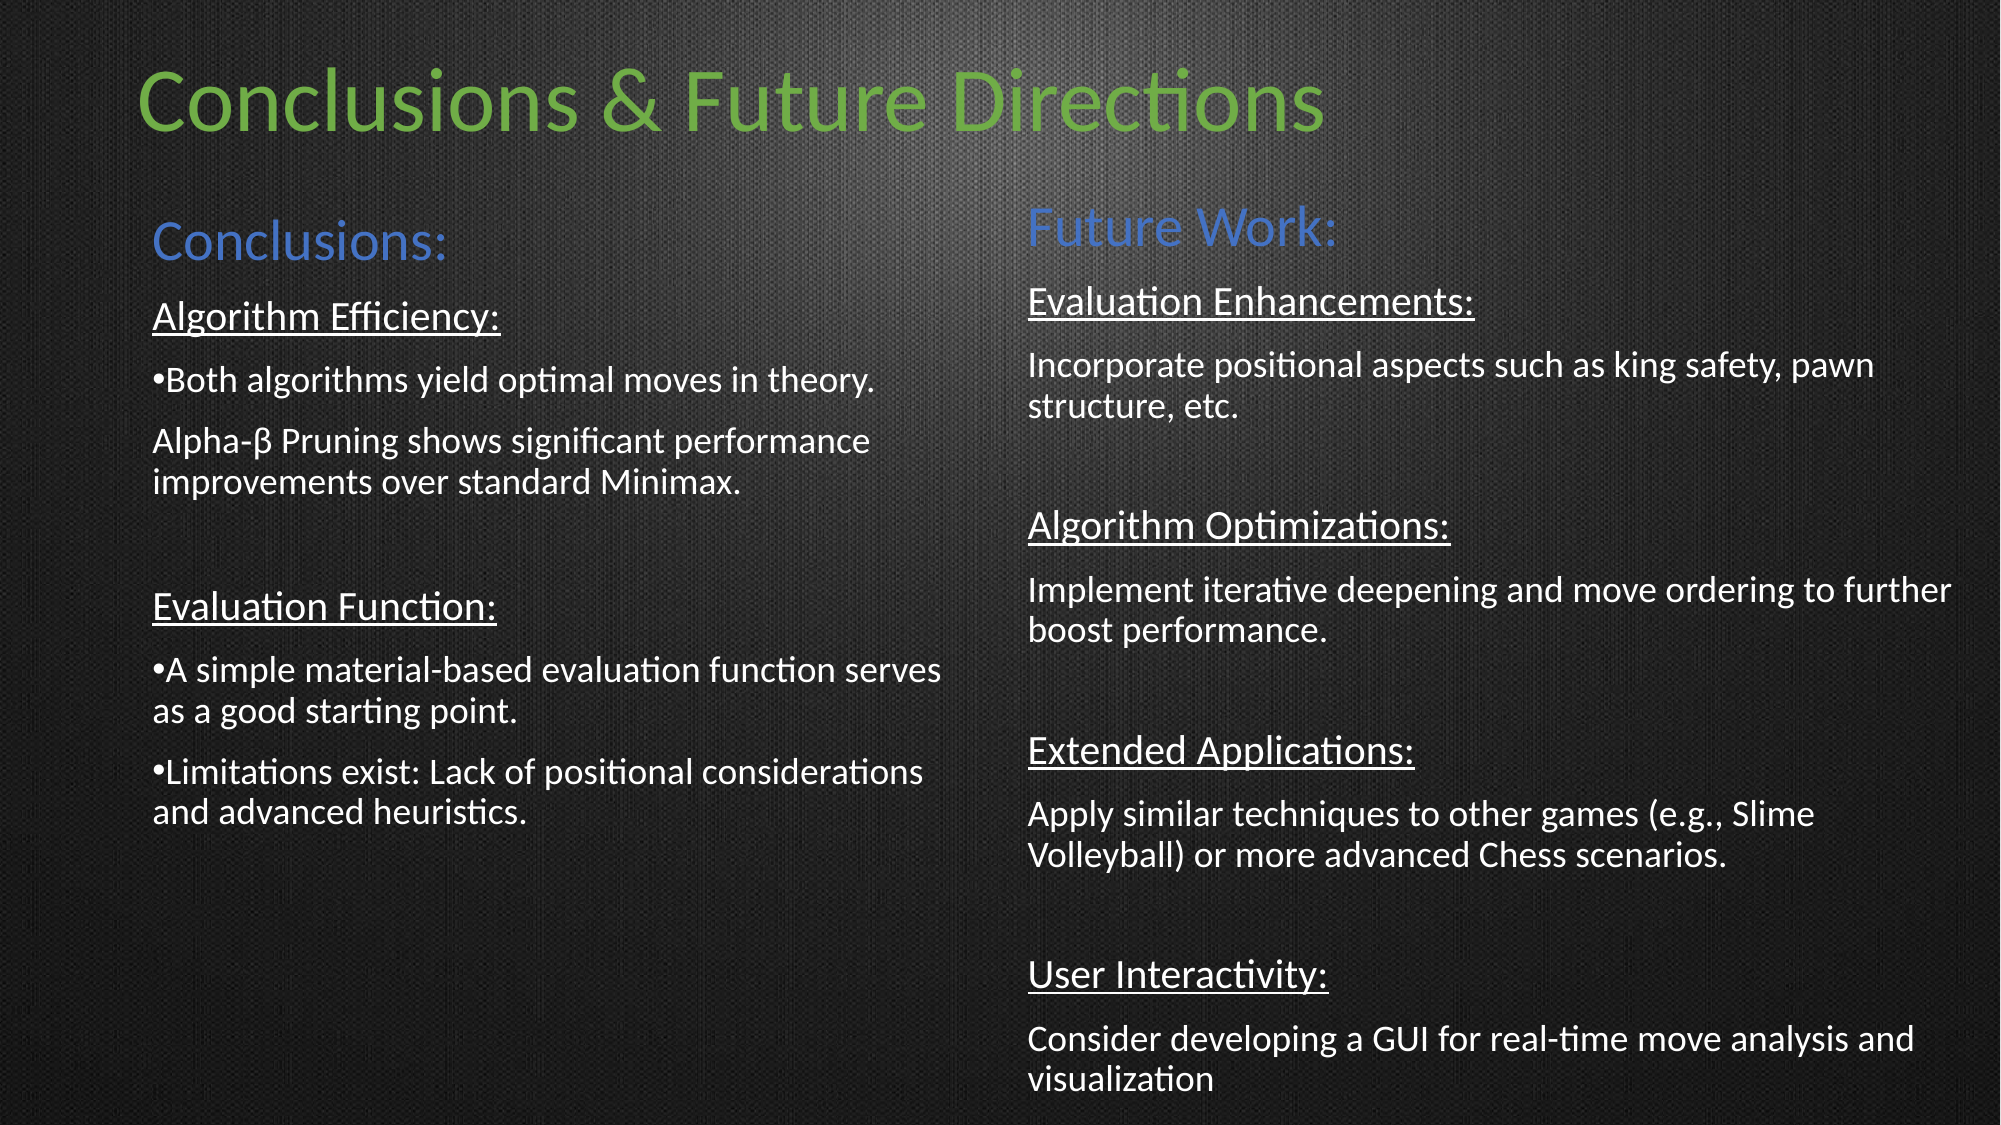

# Conclusions & Future Directions
Future Work:
Evaluation Enhancements:
Incorporate positional aspects such as king safety, pawn structure, etc.

Algorithm Optimizations:
Implement iterative deepening and move ordering to further boost performance.

Extended Applications:
Apply similar techniques to other games (e.g., Slime Volleyball) or more advanced Chess scenarios.

User Interactivity:
Consider developing a GUI for real-time move analysis and visualization
Conclusions:
Algorithm Efficiency:
Both algorithms yield optimal moves in theory.
Alpha‑β Pruning shows significant performance improvements over standard Minimax.

Evaluation Function:
A simple material-based evaluation function serves as a good starting point.
Limitations exist: Lack of positional considerations and advanced heuristics.